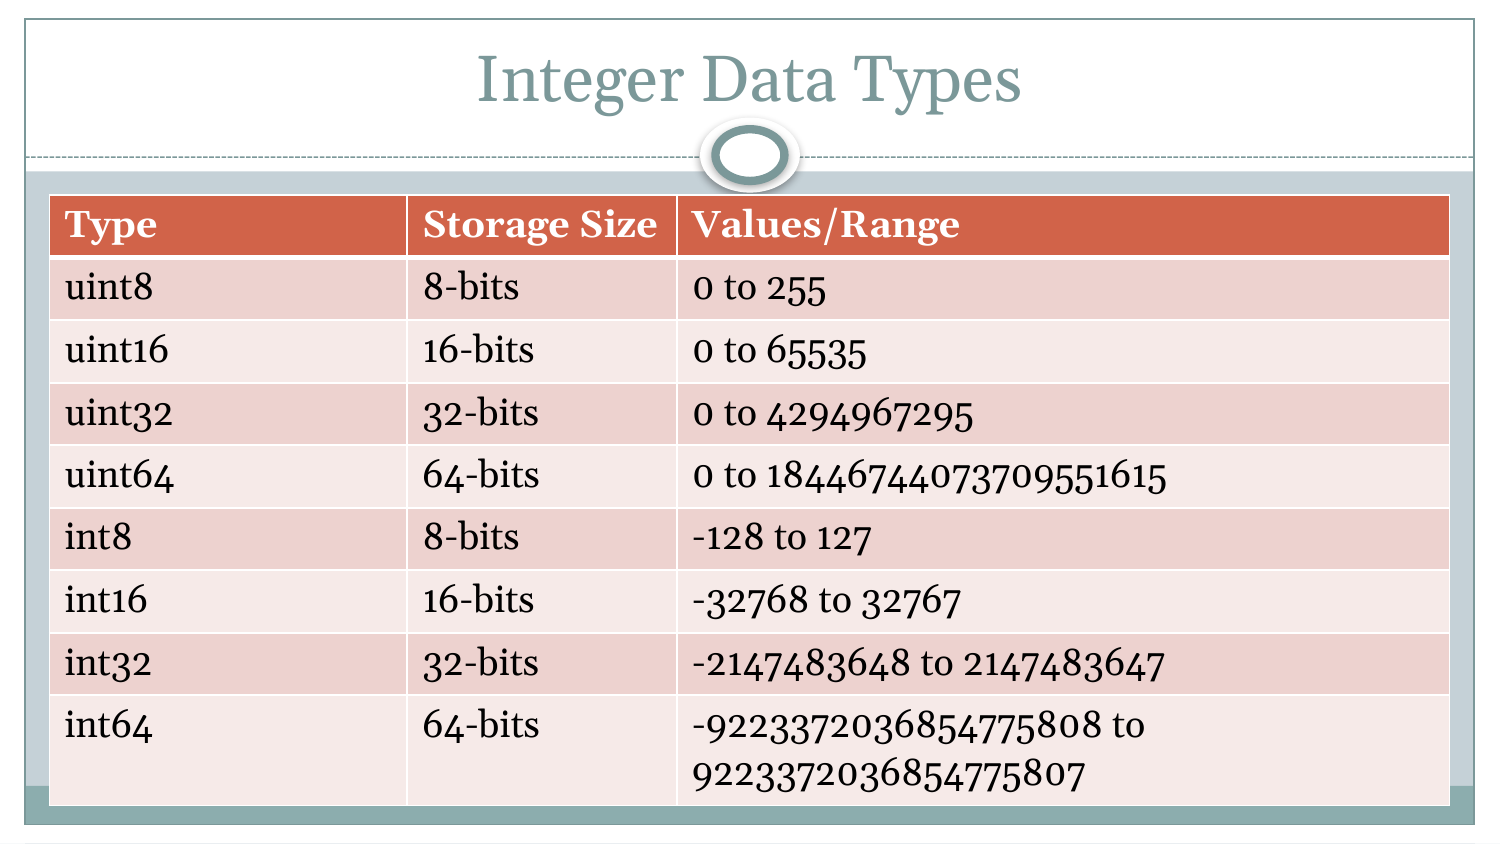

# Integer Data Types
| Type | Storage Size | Values/Range |
| --- | --- | --- |
| uint8 | 8-bits | 0 to 255 |
| uint16 | 16-bits | 0 to 65535 |
| uint32 | 32-bits | 0 to 4294967295 |
| uint64 | 64-bits | 0 to 18446744073709551615 |
| int8 | 8-bits | -128 to 127 |
| int16 | 16-bits | -32768 to 32767 |
| int32 | 32-bits | -2147483648 to 2147483647 |
| int64 | 64-bits | -9223372036854775808 to 9223372036854775807 |